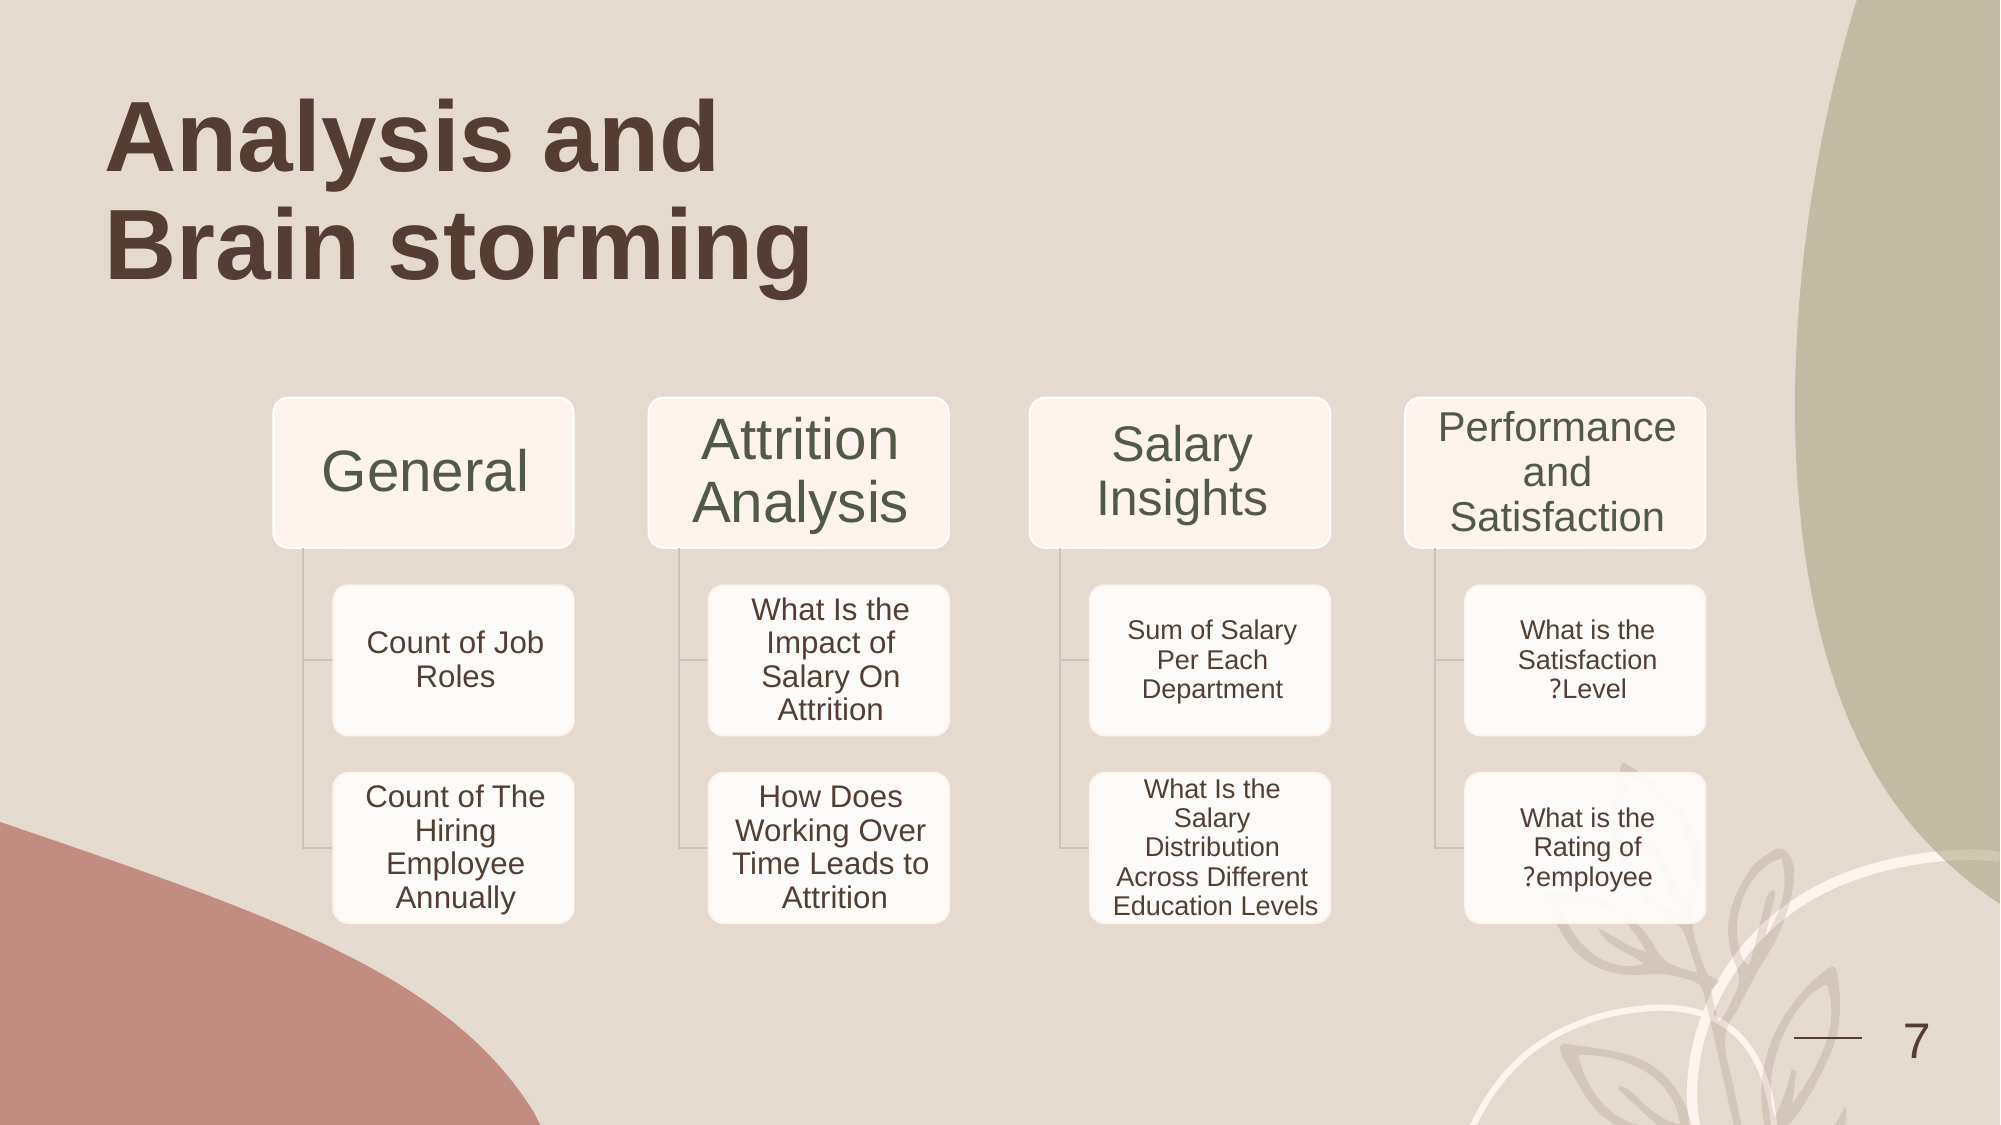

Analysis and Brain storming
Salary Insights
Sum of Salary Per Each Department
What Is the Salary Distribution Across Different Education Levels
Performance and Satisfaction
What is the Satisfaction Level?
What is the Rating of employee?
General
Count of Job Roles
Count of The Hiring Employee Annually
Attrition Analysis
What Is the Impact of Salary On Attrition
How Does Working Over Time Leads to Attrition
7